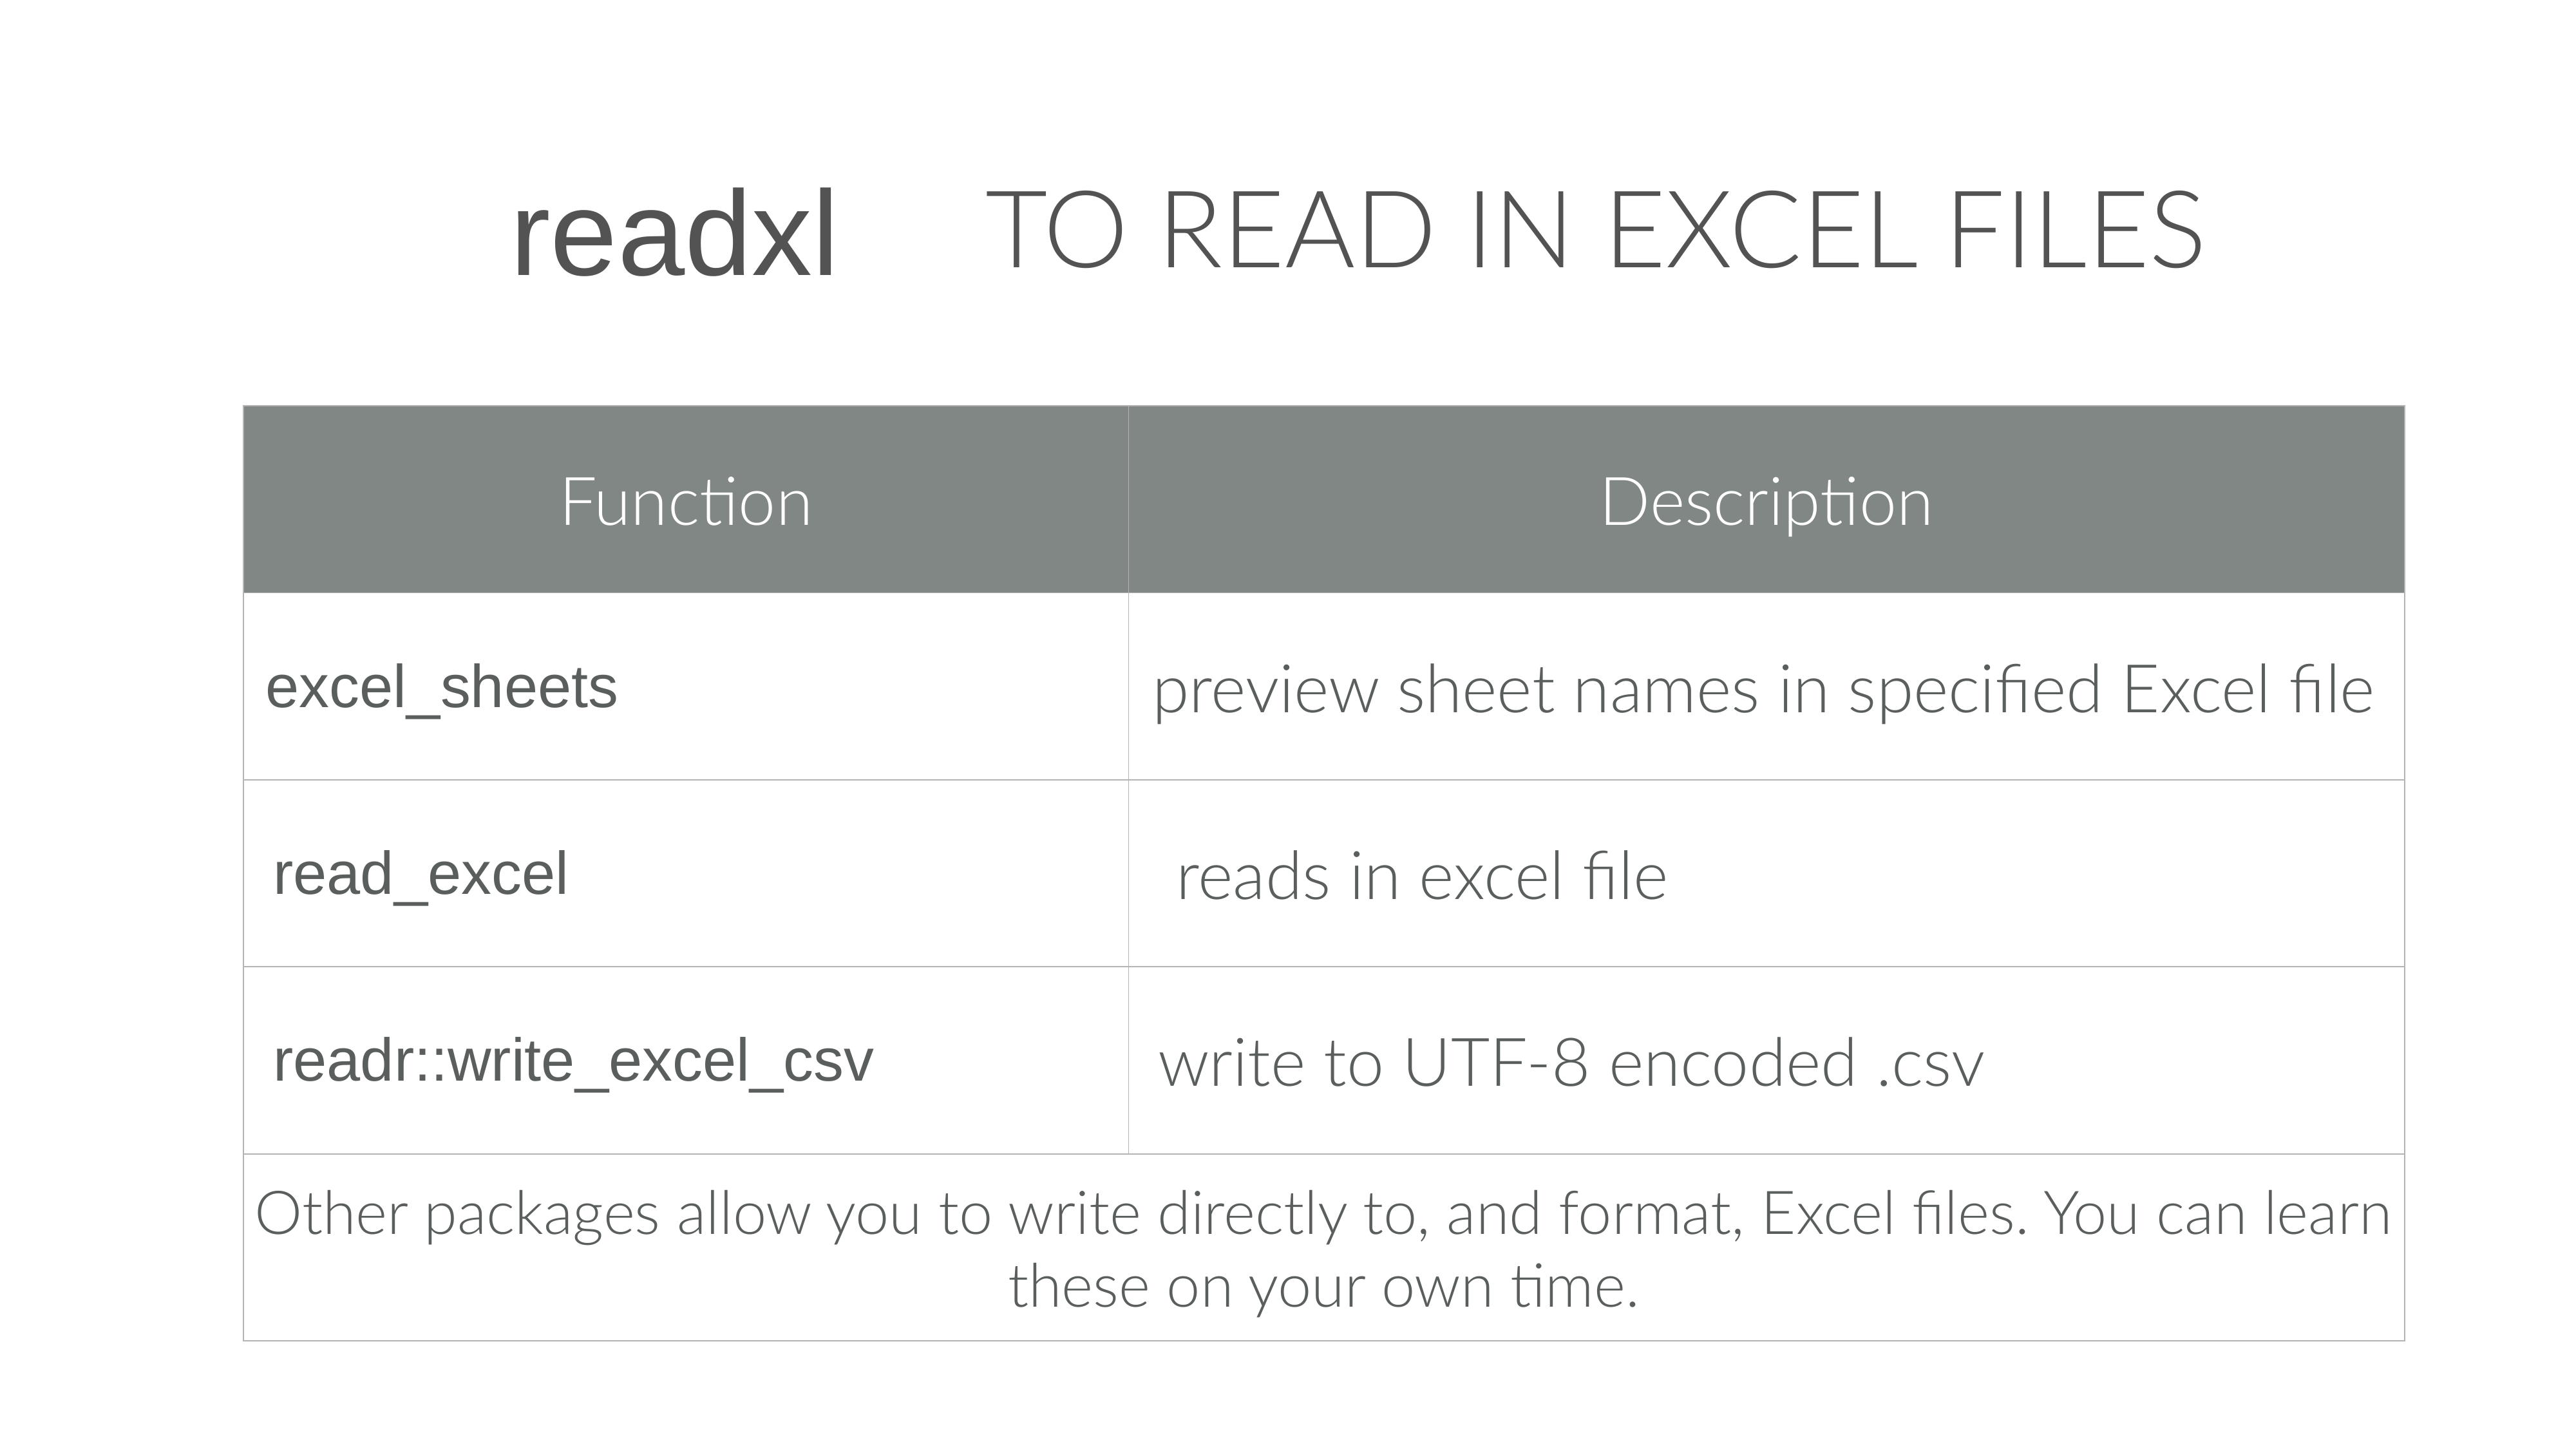

readxl
# to read in excel files
| Function | Description |
| --- | --- |
| excel\_sheets | preview sheet names in specified Excel file |
| read\_excel | reads in excel file |
| readr::write\_excel\_csv | write to UTF-8 encoded .csv |
| Other packages allow you to write directly to, and format, Excel files. You can learn these on your own time. |  |